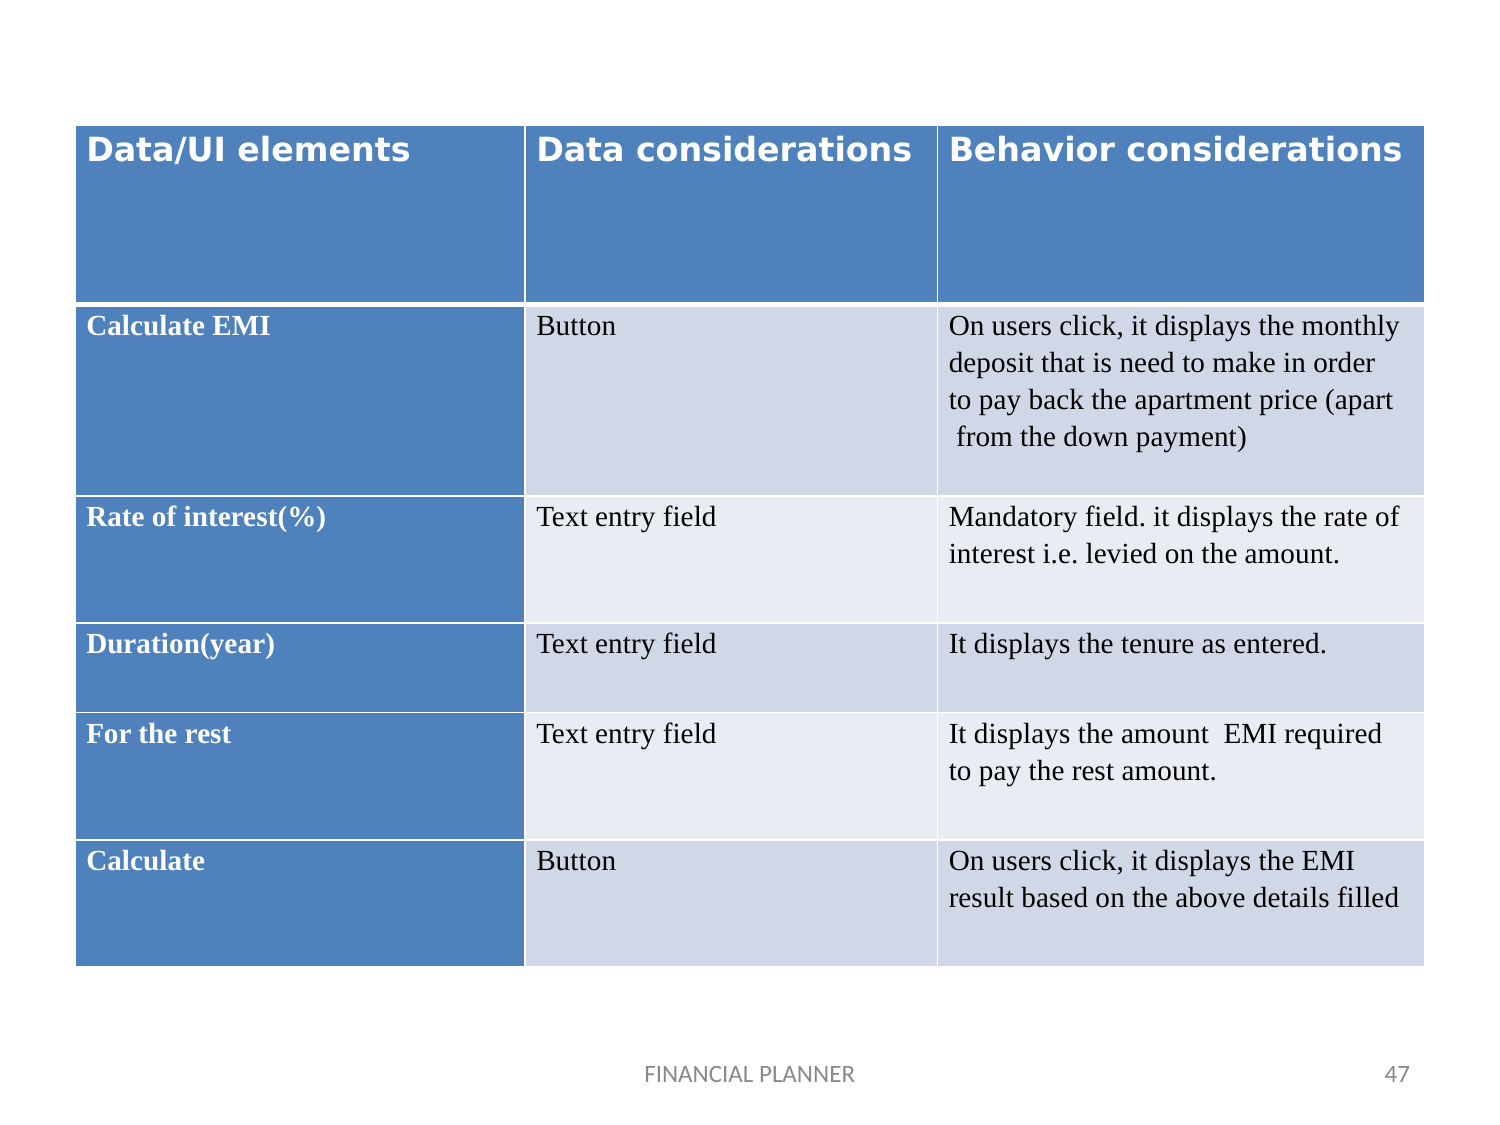

| Data/UI elements | Data considerations | Behavior considerations |
| --- | --- | --- |
| Calculate EMI | Button | On users click, it displays the monthly deposit that is need to make in order to pay back the apartment price (apart from the down payment) |
| Rate of interest(%) | Text entry field | Mandatory field. it displays the rate of interest i.e. levied on the amount. |
| Duration(year) | Text entry field | It displays the tenure as entered. |
| For the rest | Text entry field | It displays the amount EMI required to pay the rest amount. |
| Calculate | Button | On users click, it displays the EMI result based on the above details filled |
FINANCIAL PLANNER
47